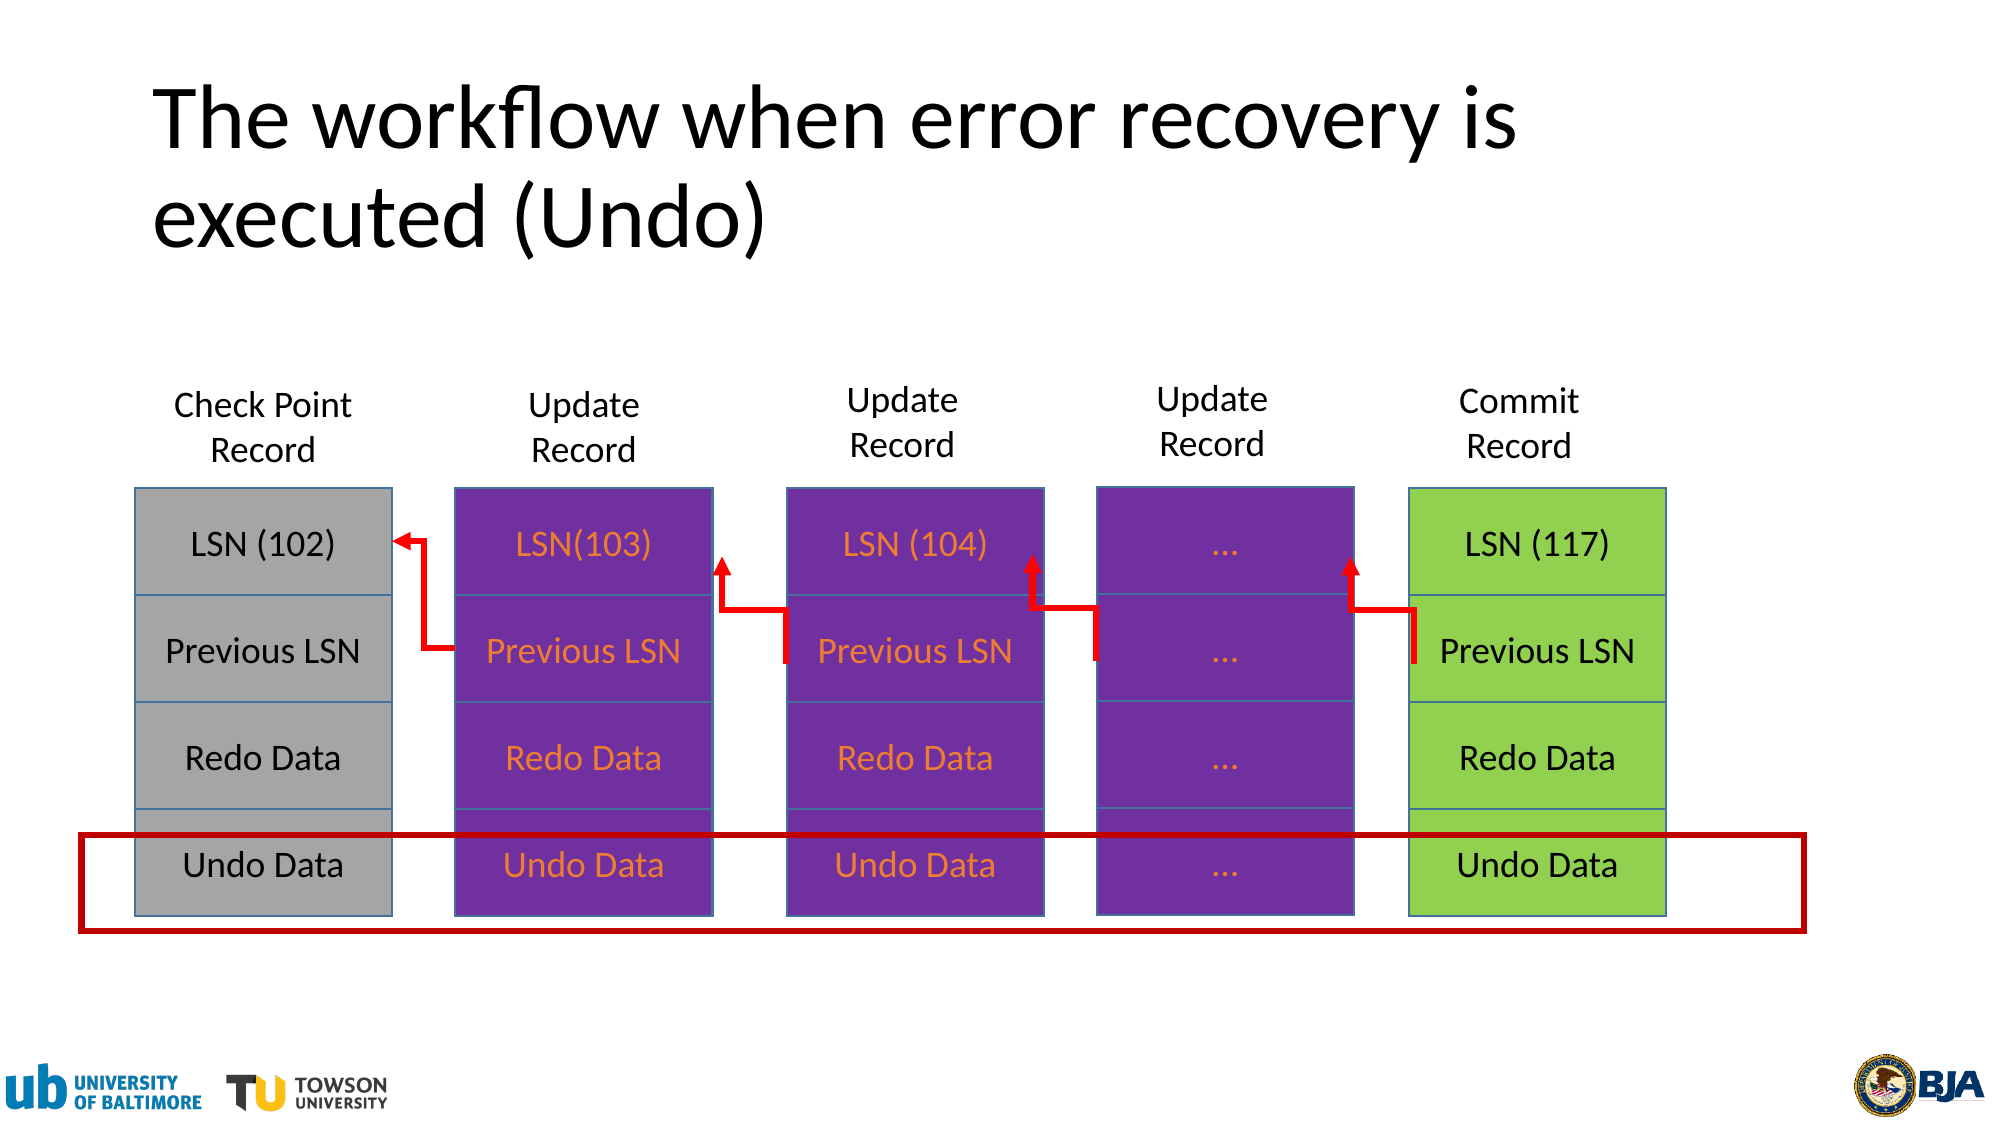

# The workflow when error recovery is executed (Undo)
Update Record
Update Record
Commit Record
Update Record
Check Point Record
…
LSN (102)
LSN(103)
LSN (104)
LSN (117)
…
Previous LSN
Previous LSN
Previous LSN
Previous LSN
…
Redo Data
Redo Data
Redo Data
Redo Data
…
Undo Data
Undo Data
Undo Data
Undo Data